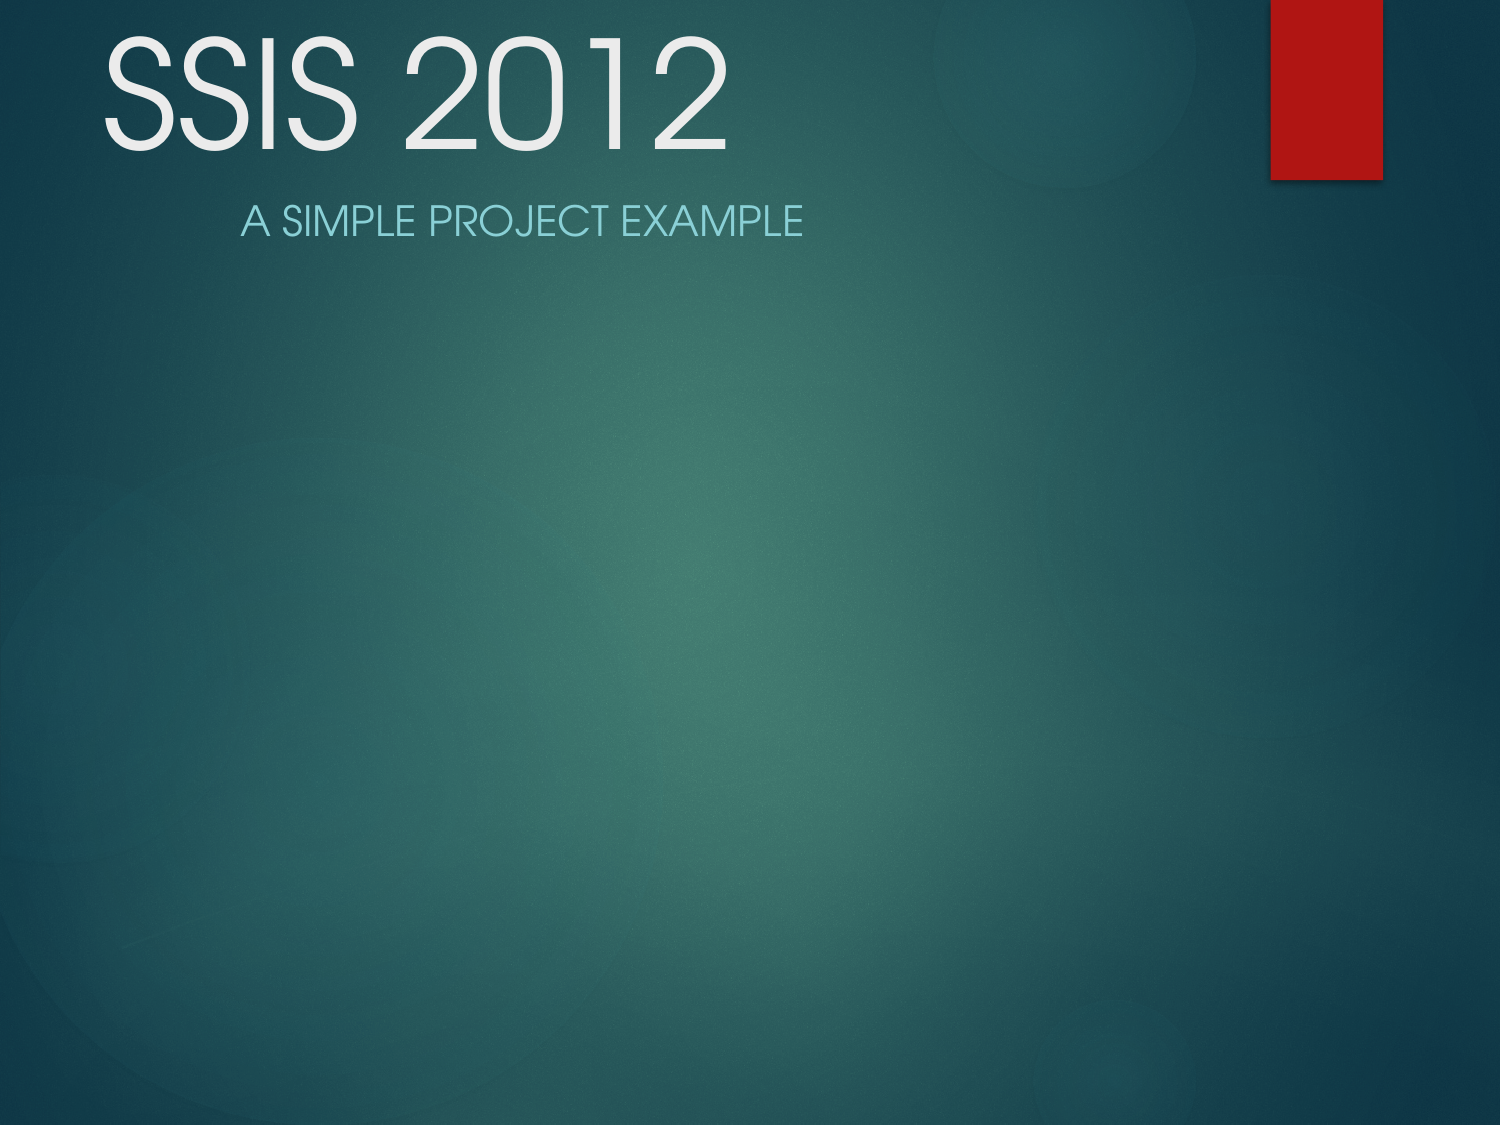

# SSIS 2012
A Simple project example